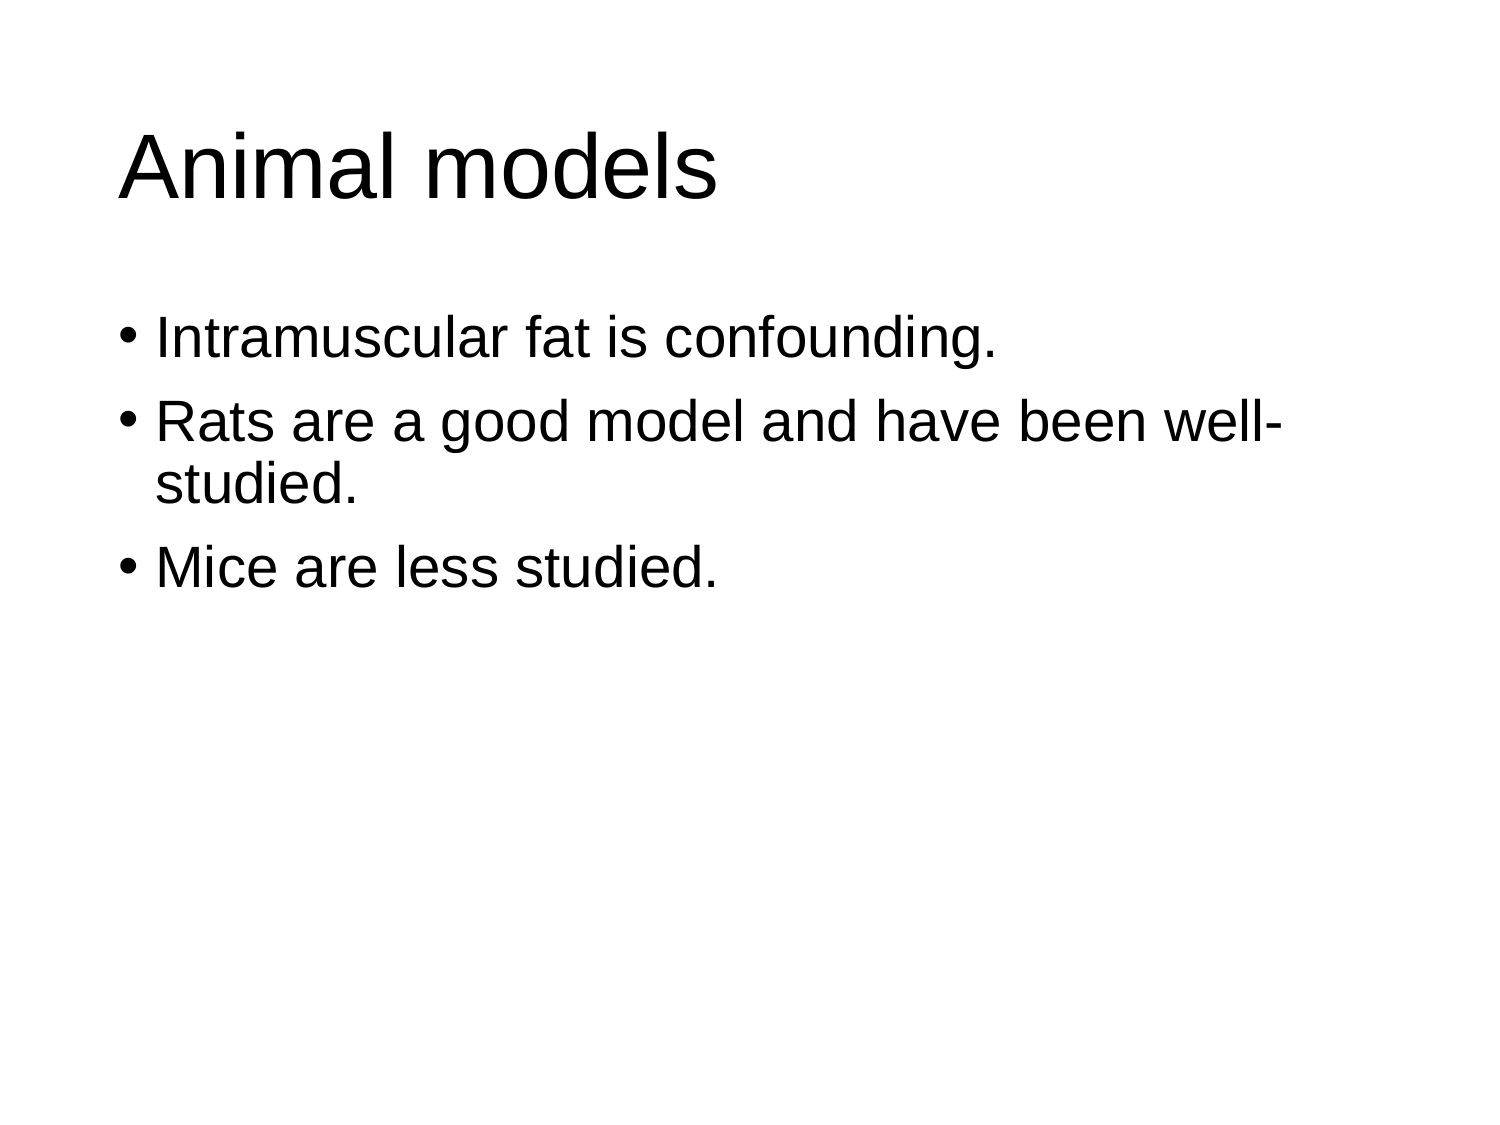

# Animal models
Intramuscular fat is confounding.
Rats are a good model and have been well-studied.
Mice are less studied.